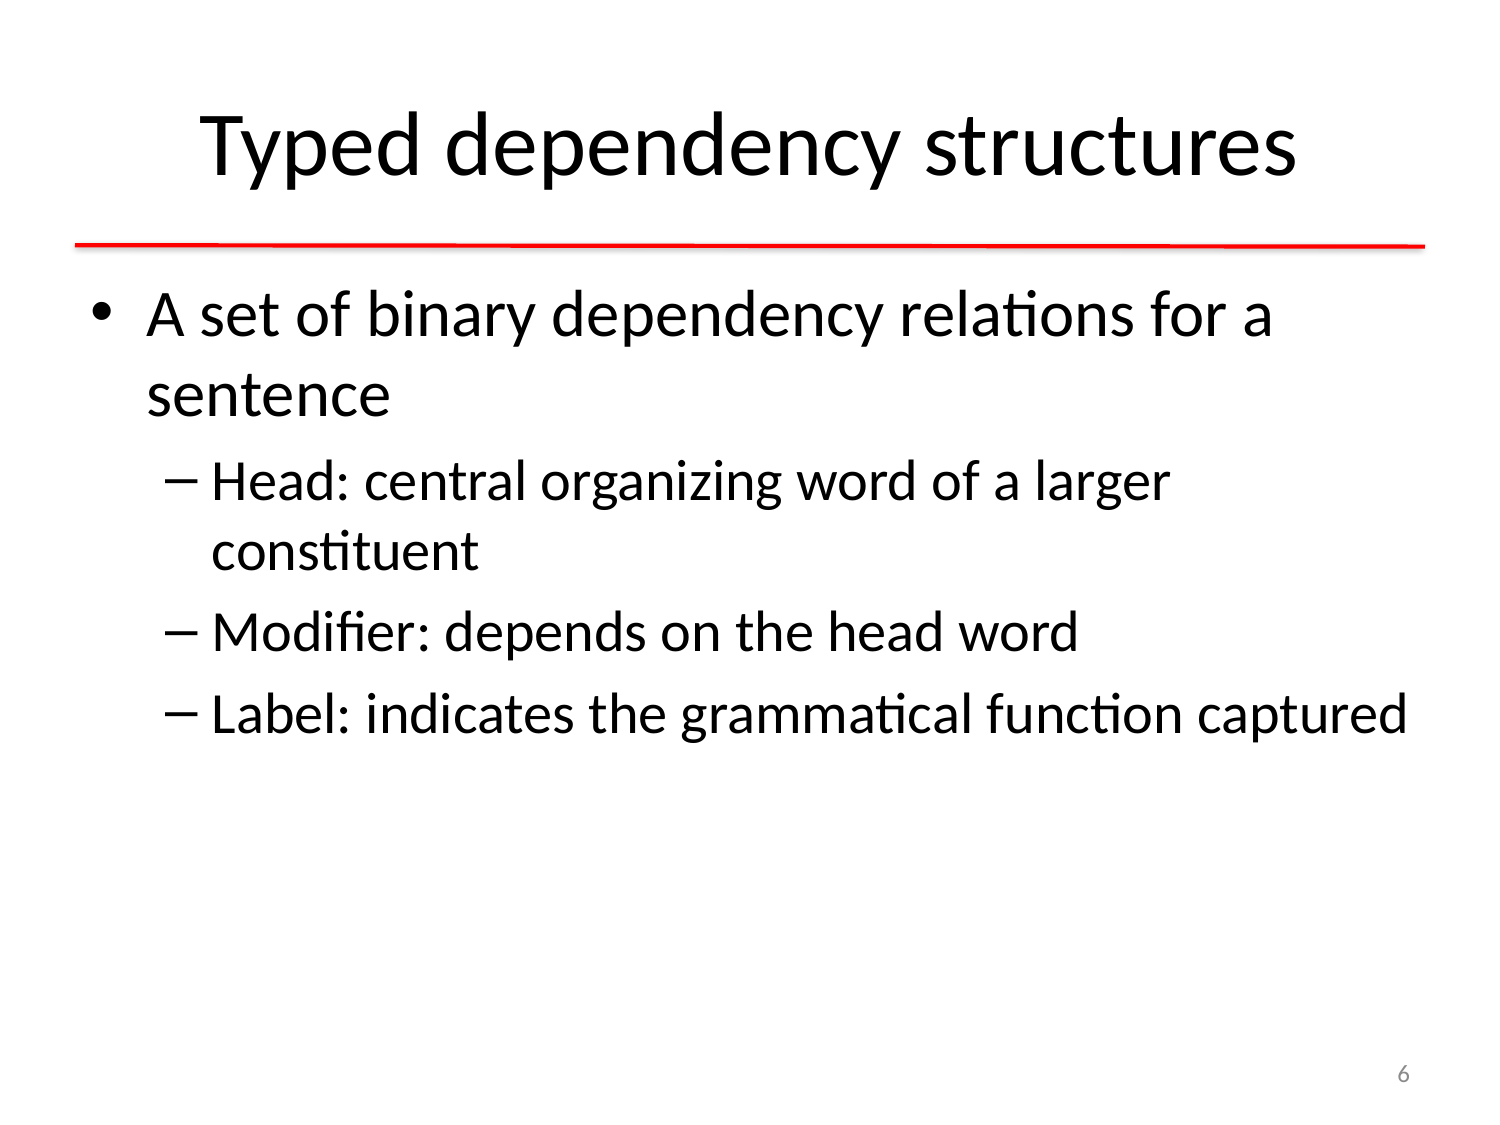

# Typed dependency structures
A set of binary dependency relations for a sentence
Head: central organizing word of a larger constituent
Modifier: depends on the head word
Label: indicates the grammatical function captured
6